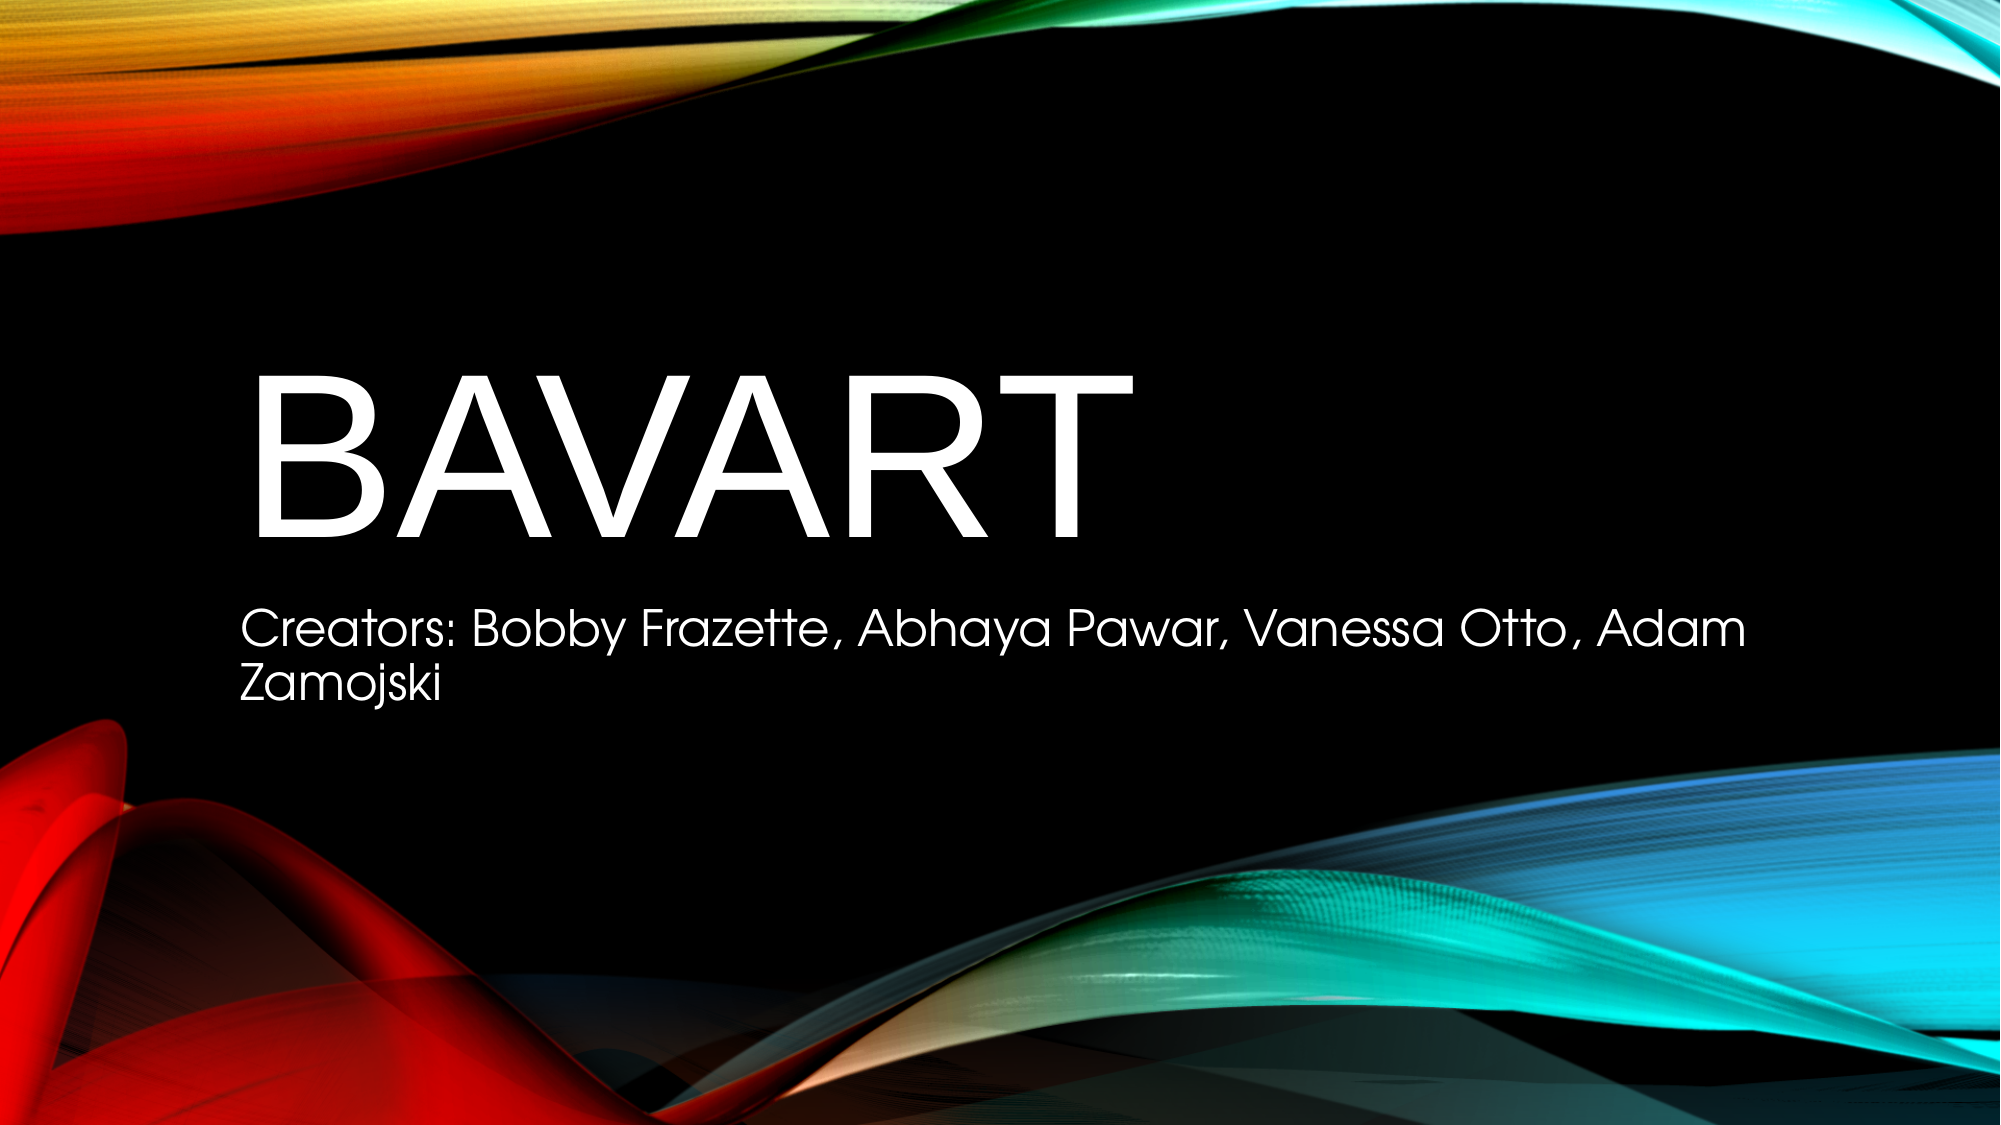

# BAVART
Creators: Bobby Frazette, Abhaya Pawar, Vanessa Otto, Adam Zamojski